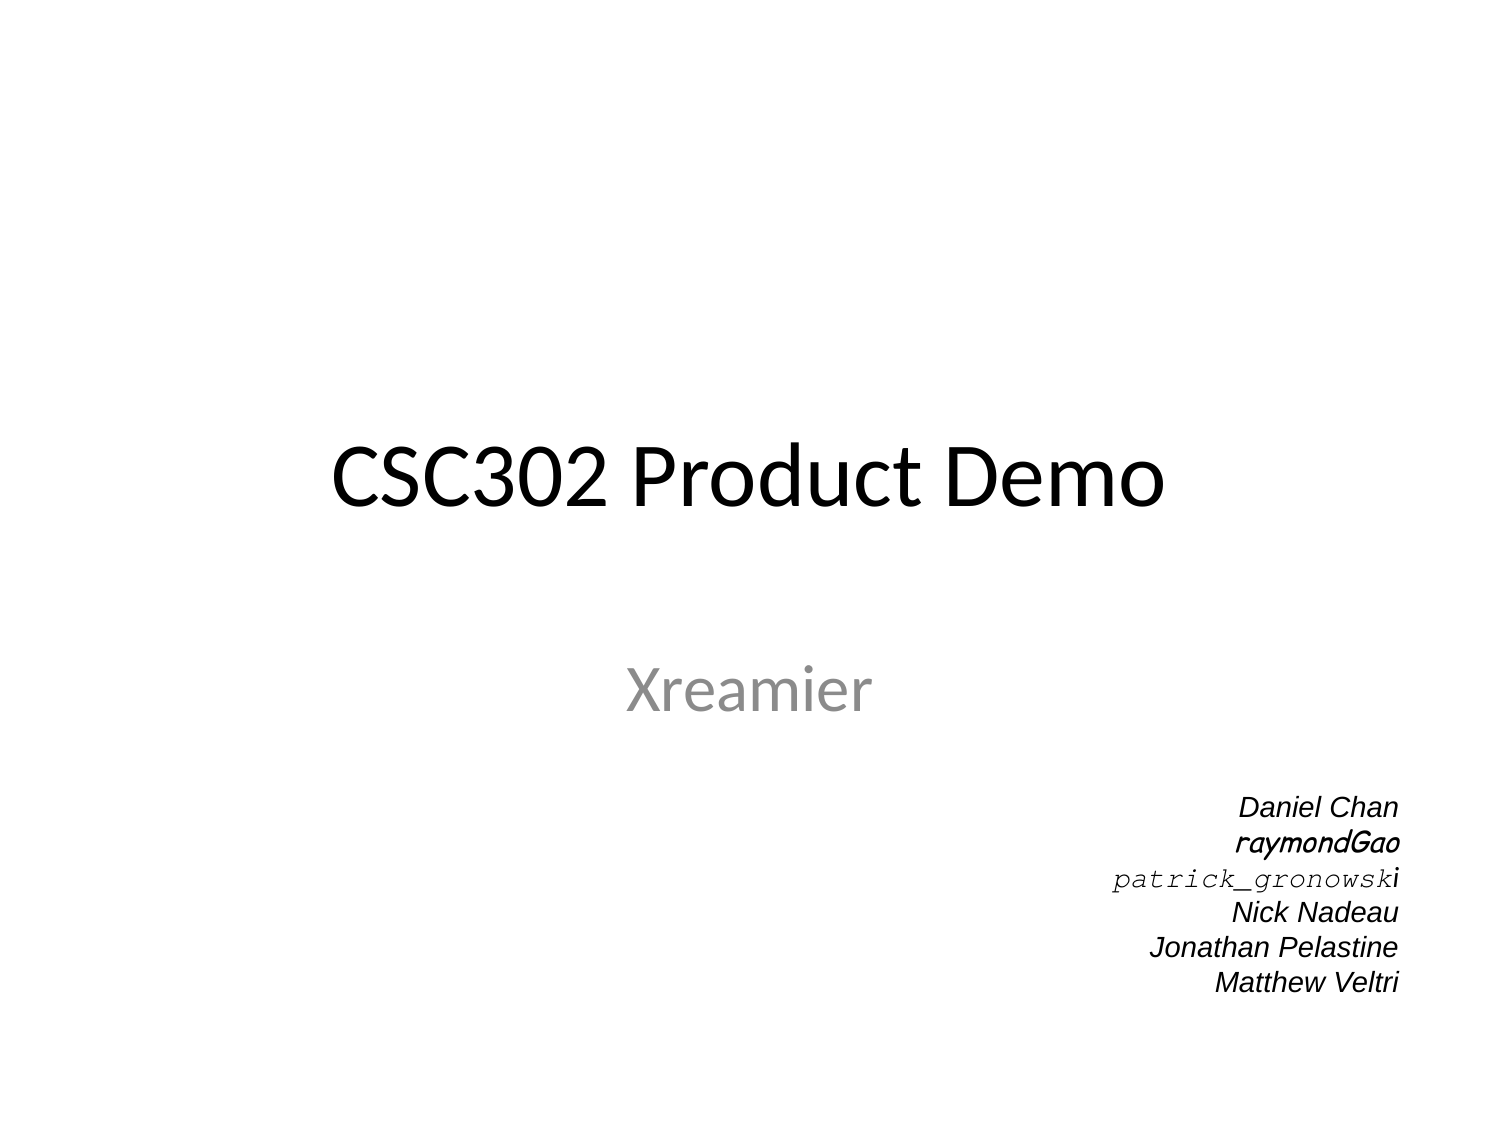

# CSC302 Product Demo
Xreamier
Daniel Chan
raymondGao
patrick_gronowski
Nick Nadeau
Jonathan Pelastine
Matthew Veltri